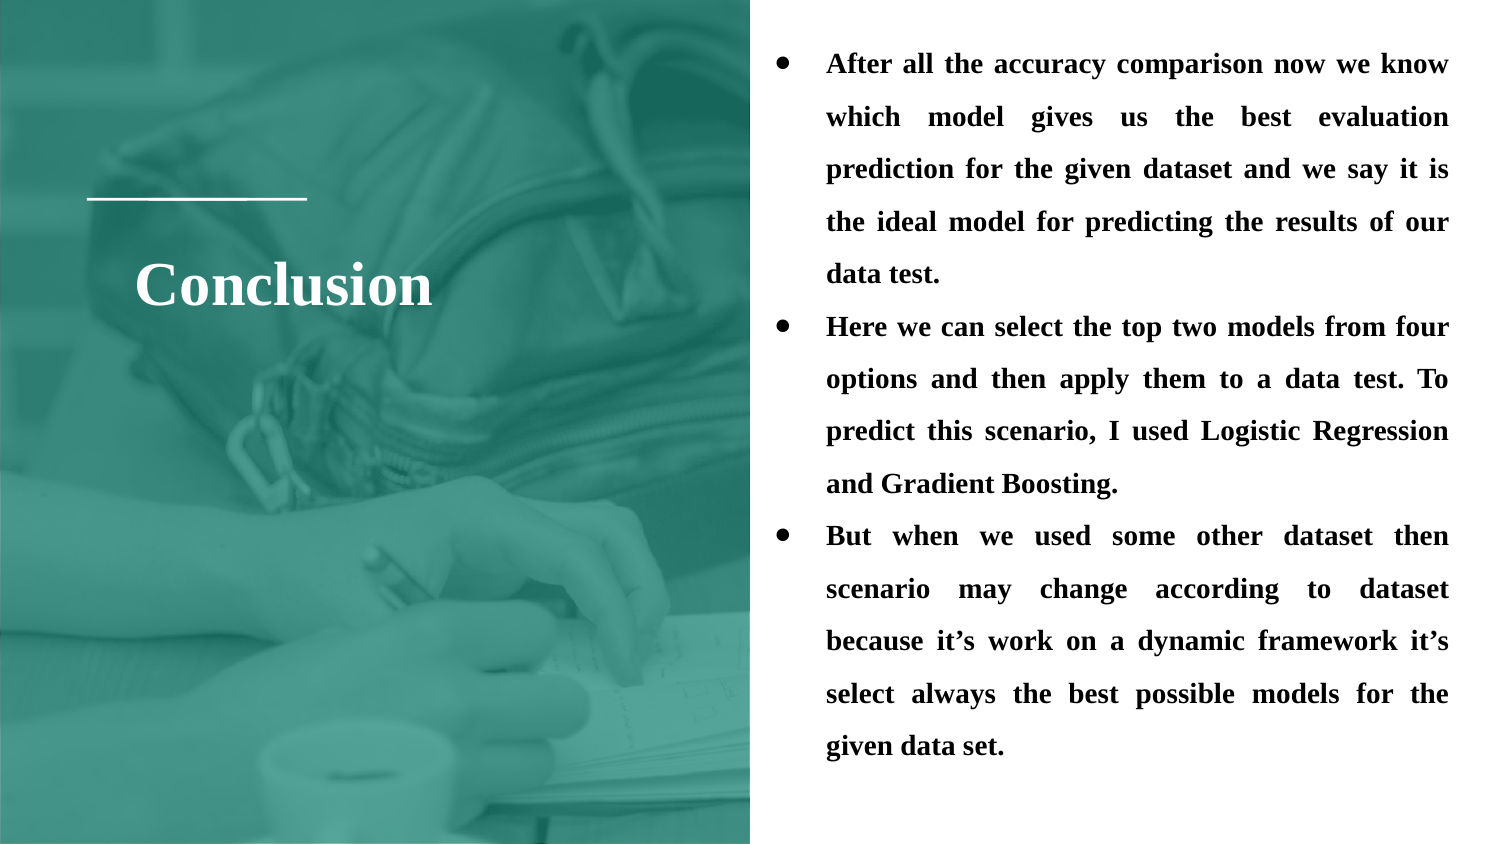

After all the accuracy comparison now we know which model gives us the best evaluation prediction for the given dataset and we say it is the ideal model for predicting the results of our data test.
Here we can select the top two models from four options and then apply them to a data test. To predict this scenario, I used Logistic Regression and Gradient Boosting.
But when we used some other dataset then scenario may change according to dataset because it’s work on a dynamic framework it’s select always the best possible models for the given data set.
# Conclusion